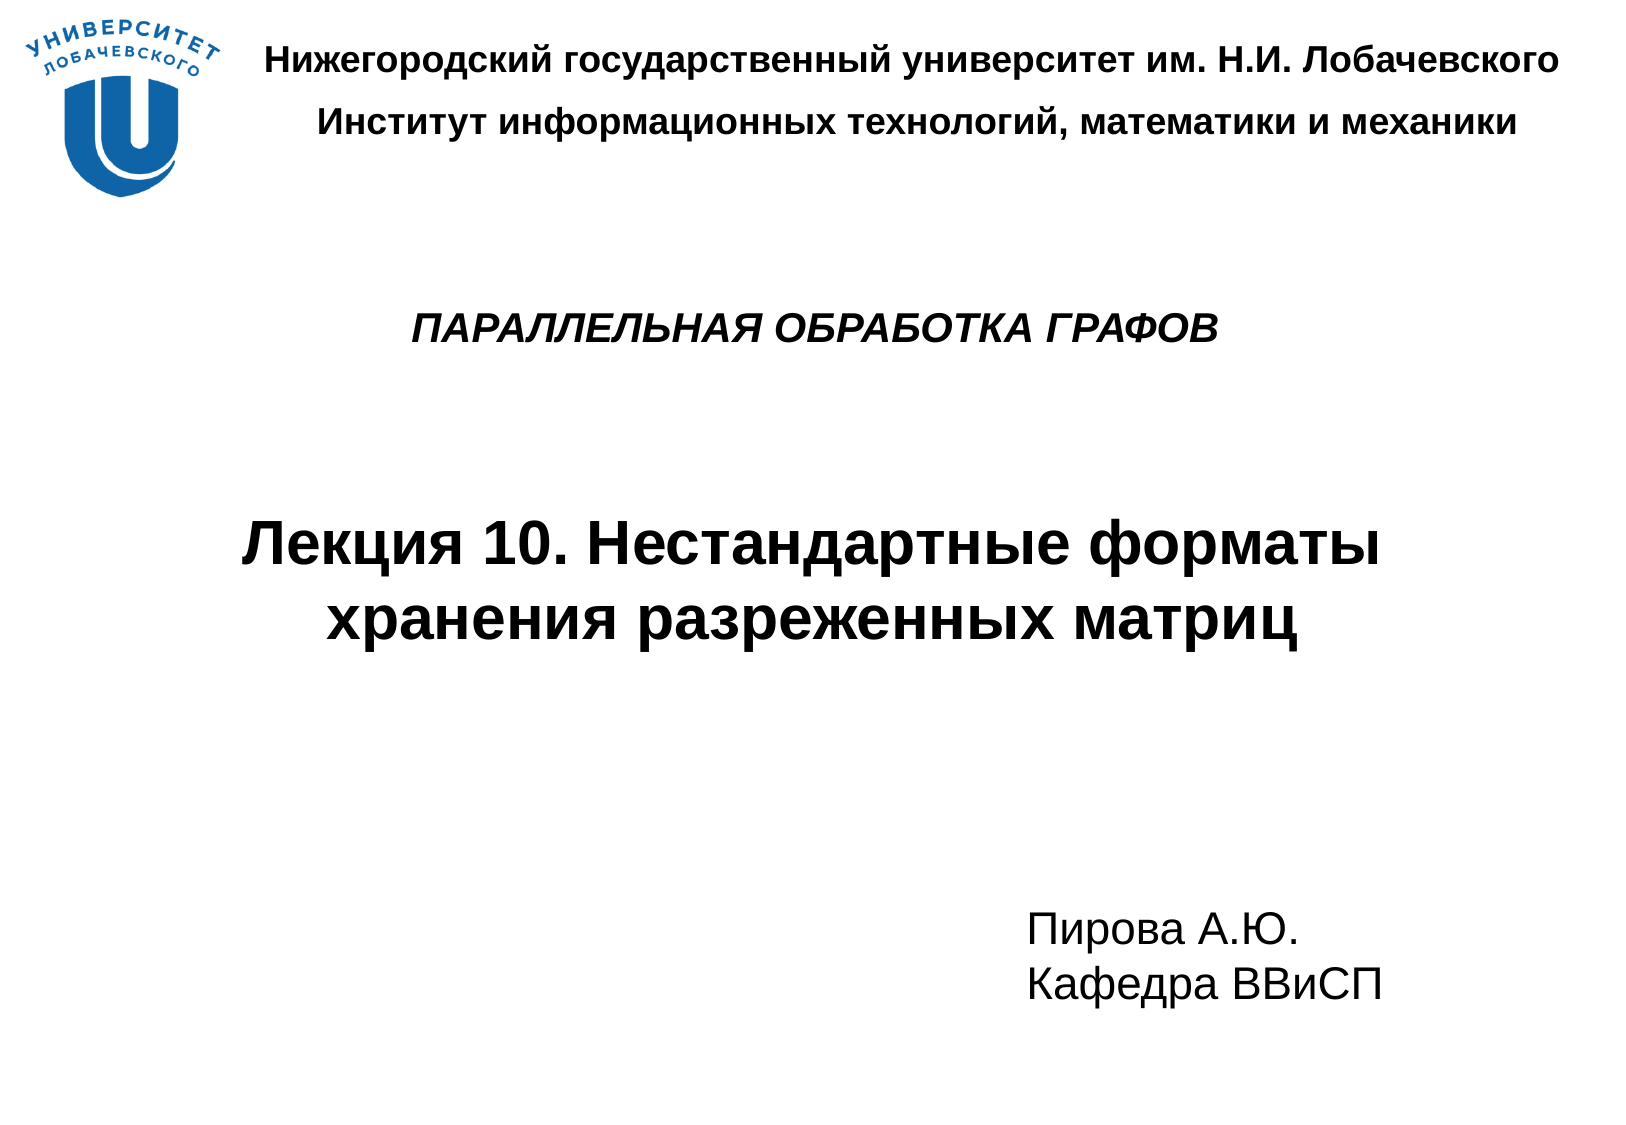

ПАРАЛЛЕЛЬНАЯ ОБРАБОТКА ГРАФОВ
Лекция 10. Нестандартные форматы хранения разреженных матриц
Пирова А.Ю.
Кафедра ВВиСП